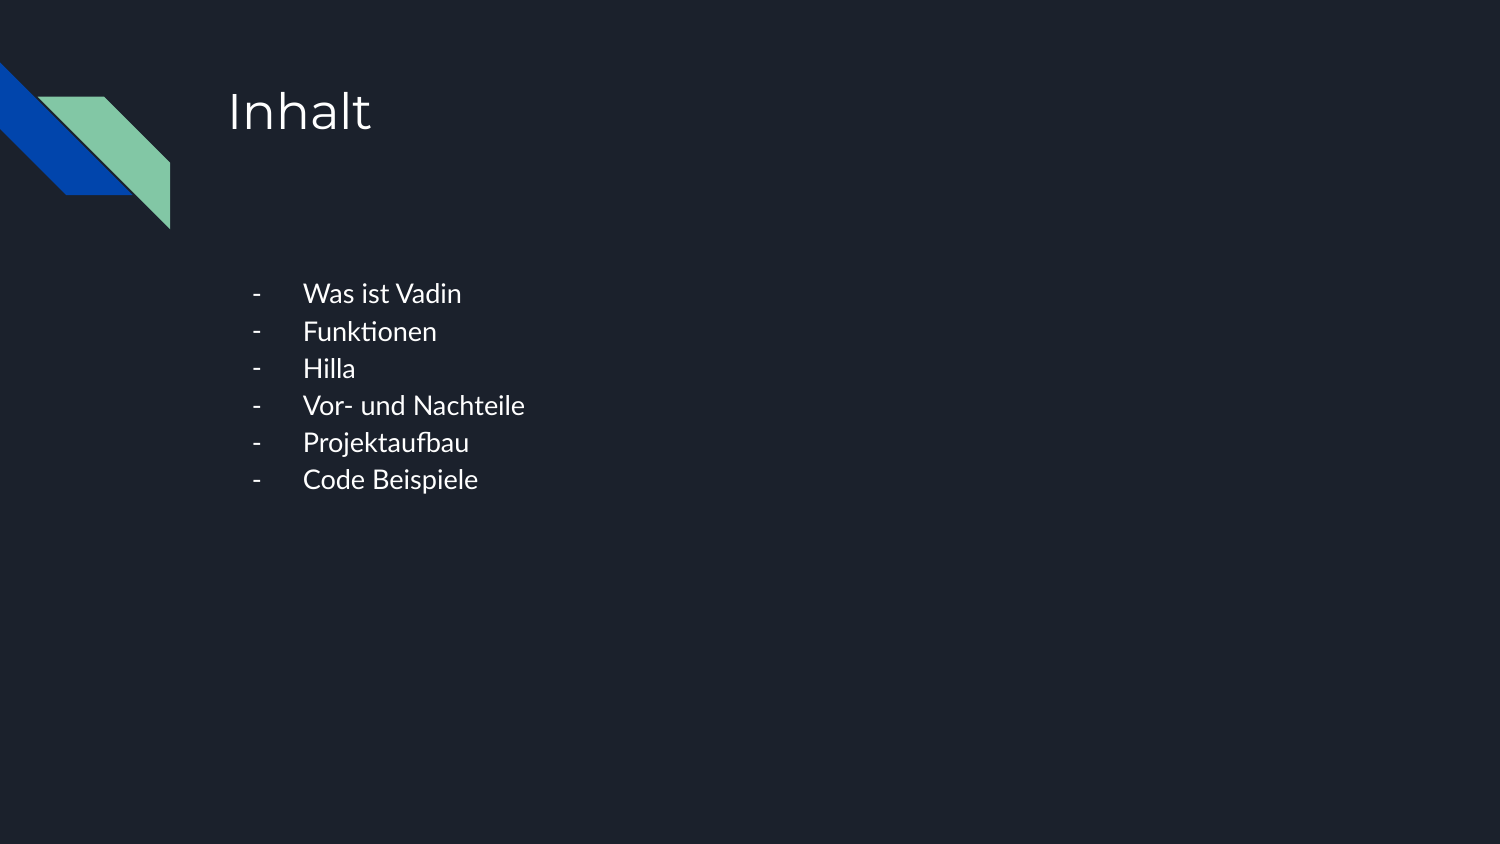

# Inhalt
Was ist Vadin
Funktionen
Hilla
Vor- und Nachteile
Projektaufbau
Code Beispiele